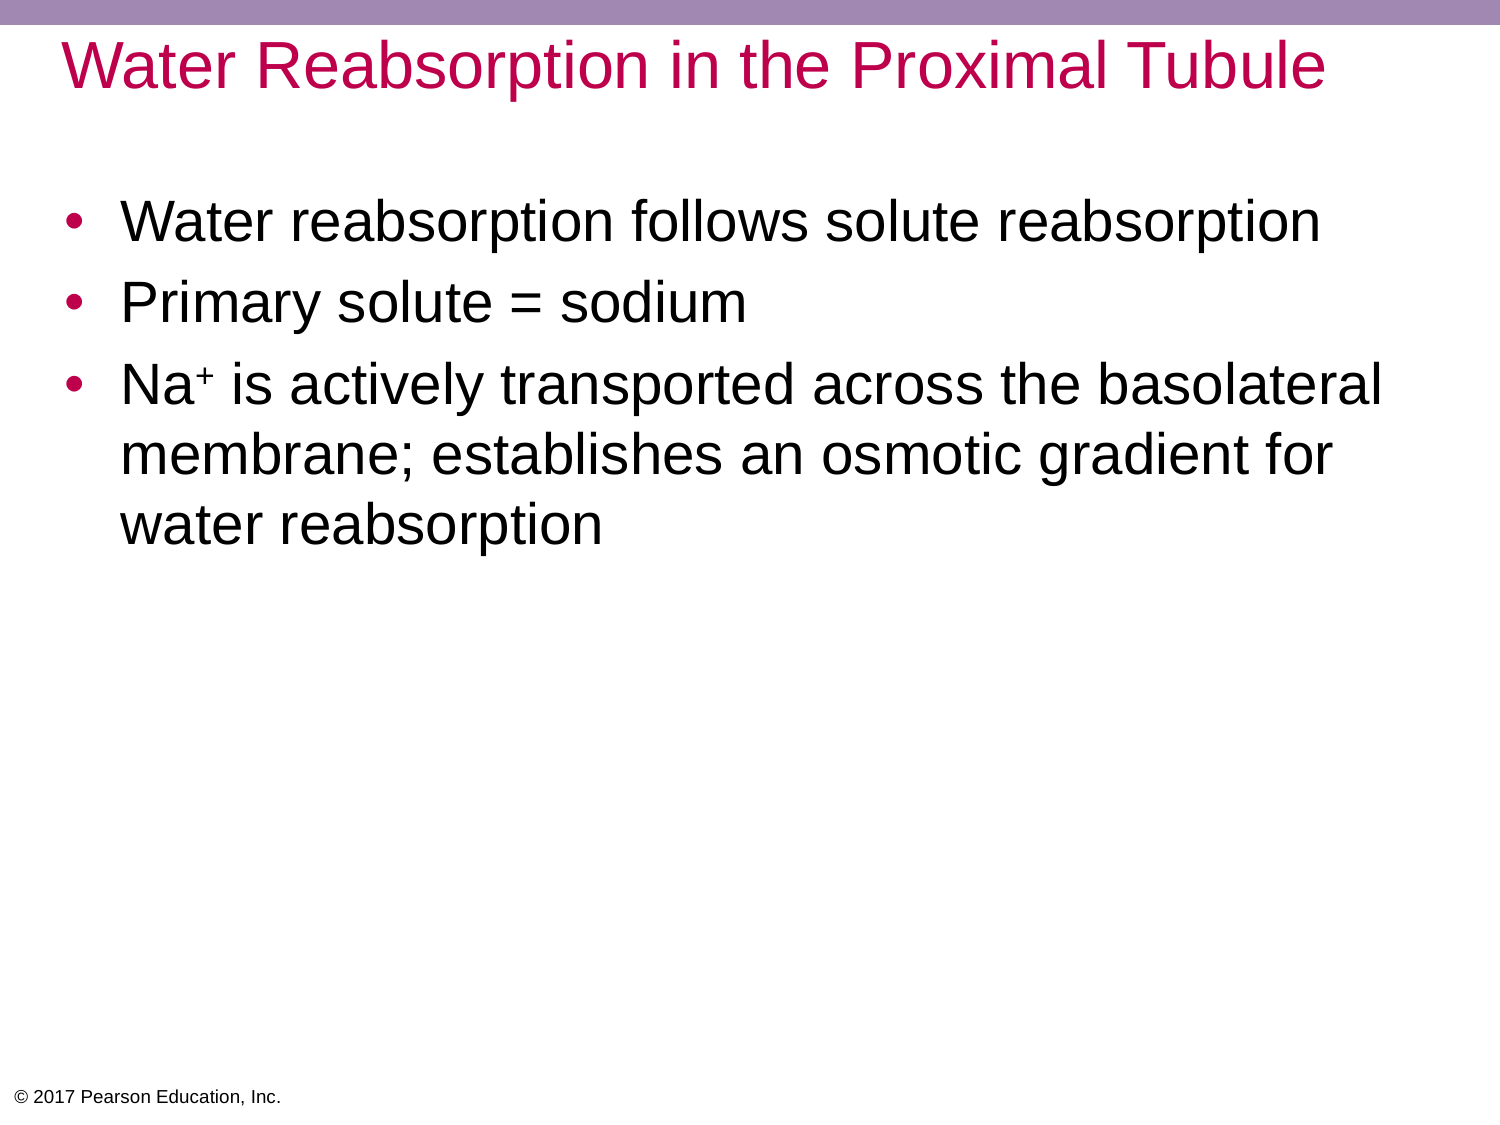

# Water Reabsorption in the Proximal Tubule
Water reabsorption follows solute reabsorption
Primary solute = sodium
Na+ is actively transported across the basolateral membrane; establishes an osmotic gradient for water reabsorption